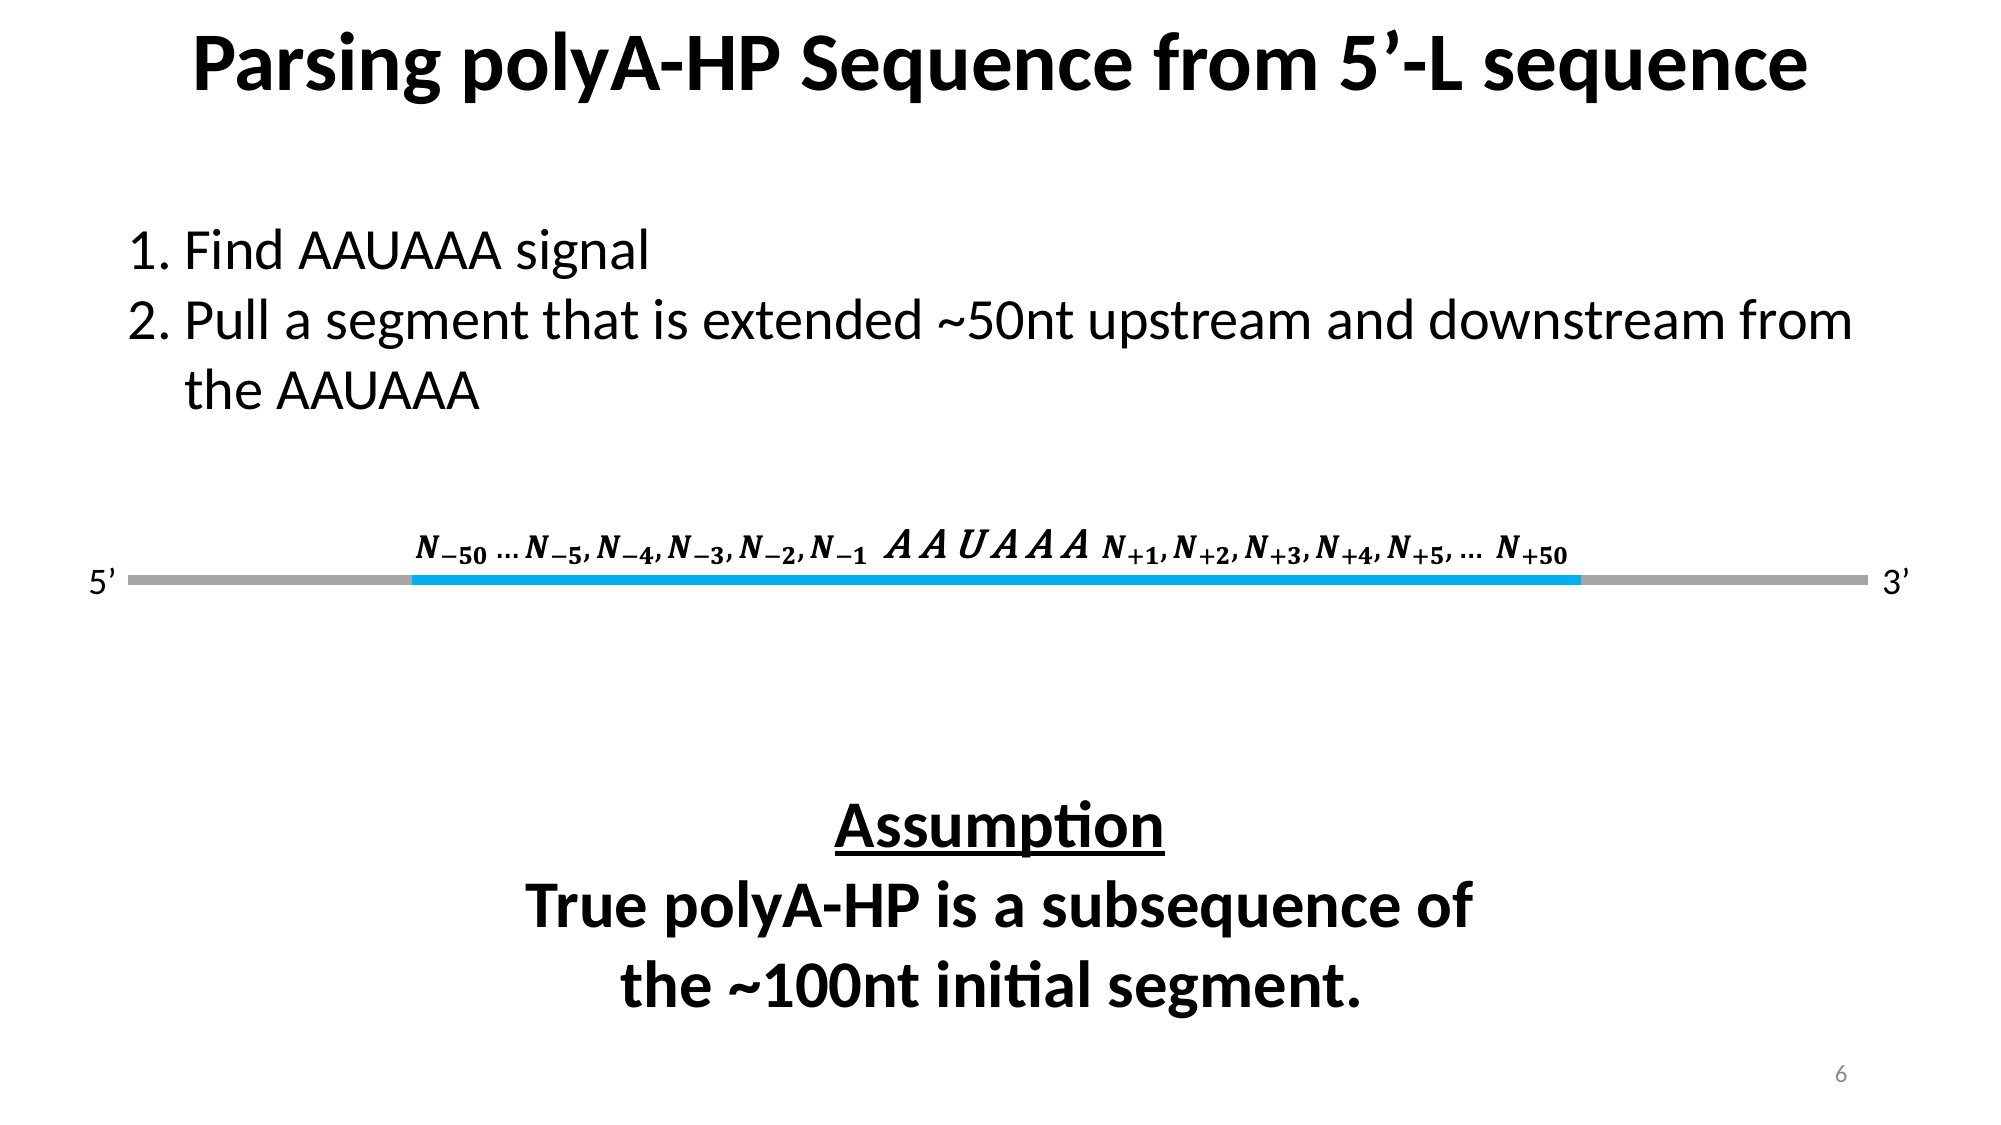

Parsing polyA-HP Sequence from 5’-L sequence
Find AAUAAA signal
Pull a segment that is extended ~50nt upstream and downstream from the AAUAAA

5’
3’
Assumption
True polyA-HP is a subsequence of the ~100nt initial segment.
6